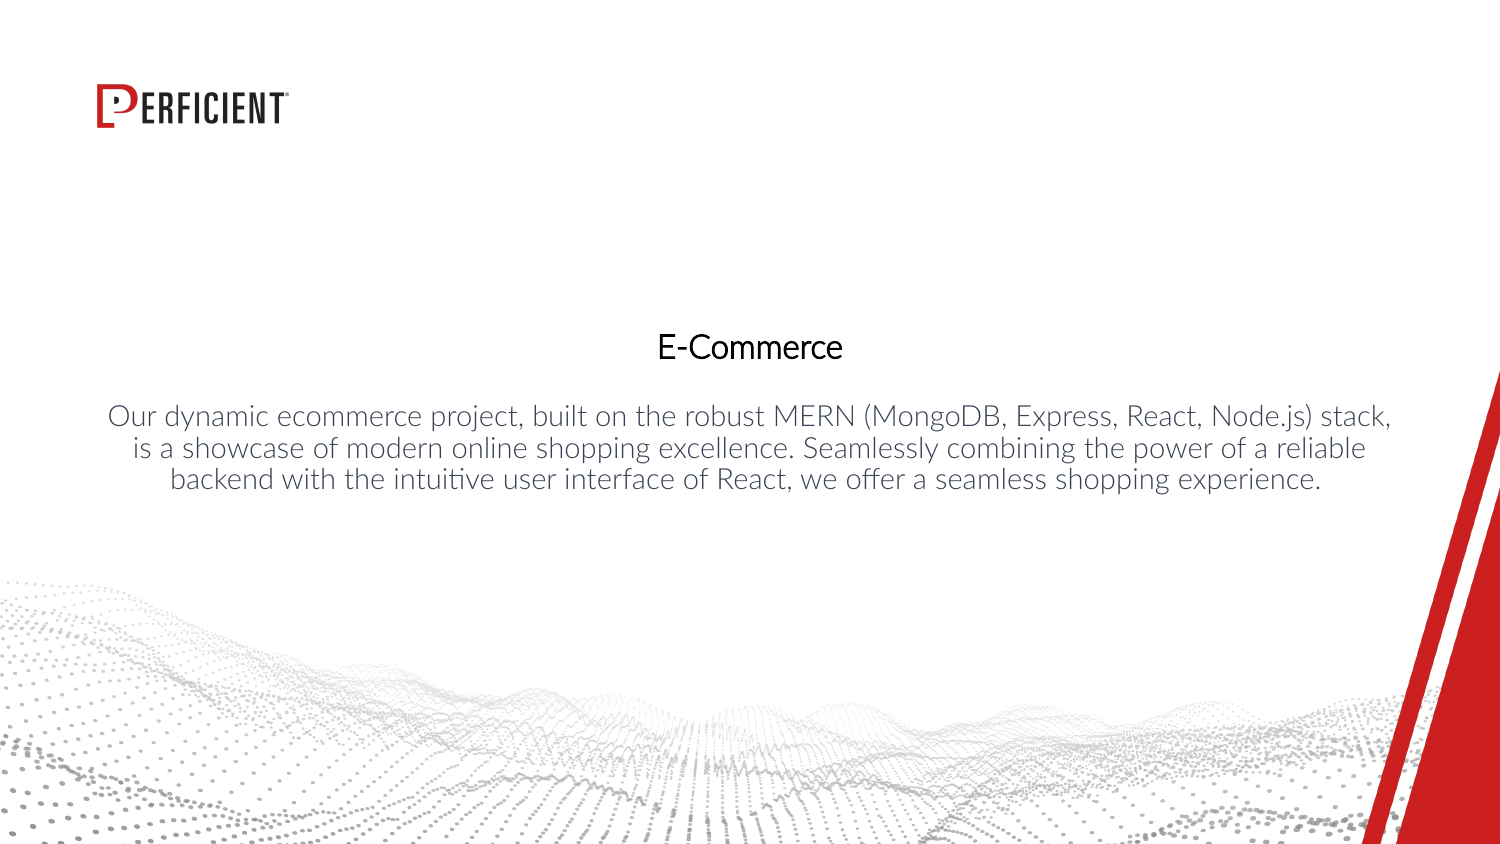

# E-Commerce Our dynamic ecommerce project, built on the robust MERN (MongoDB, Express, React, Node.js) stack, is a showcase of modern online shopping excellence. Seamlessly combining the power of a reliable backend with the intuitive user interface of React, we offer a seamless shopping experience.